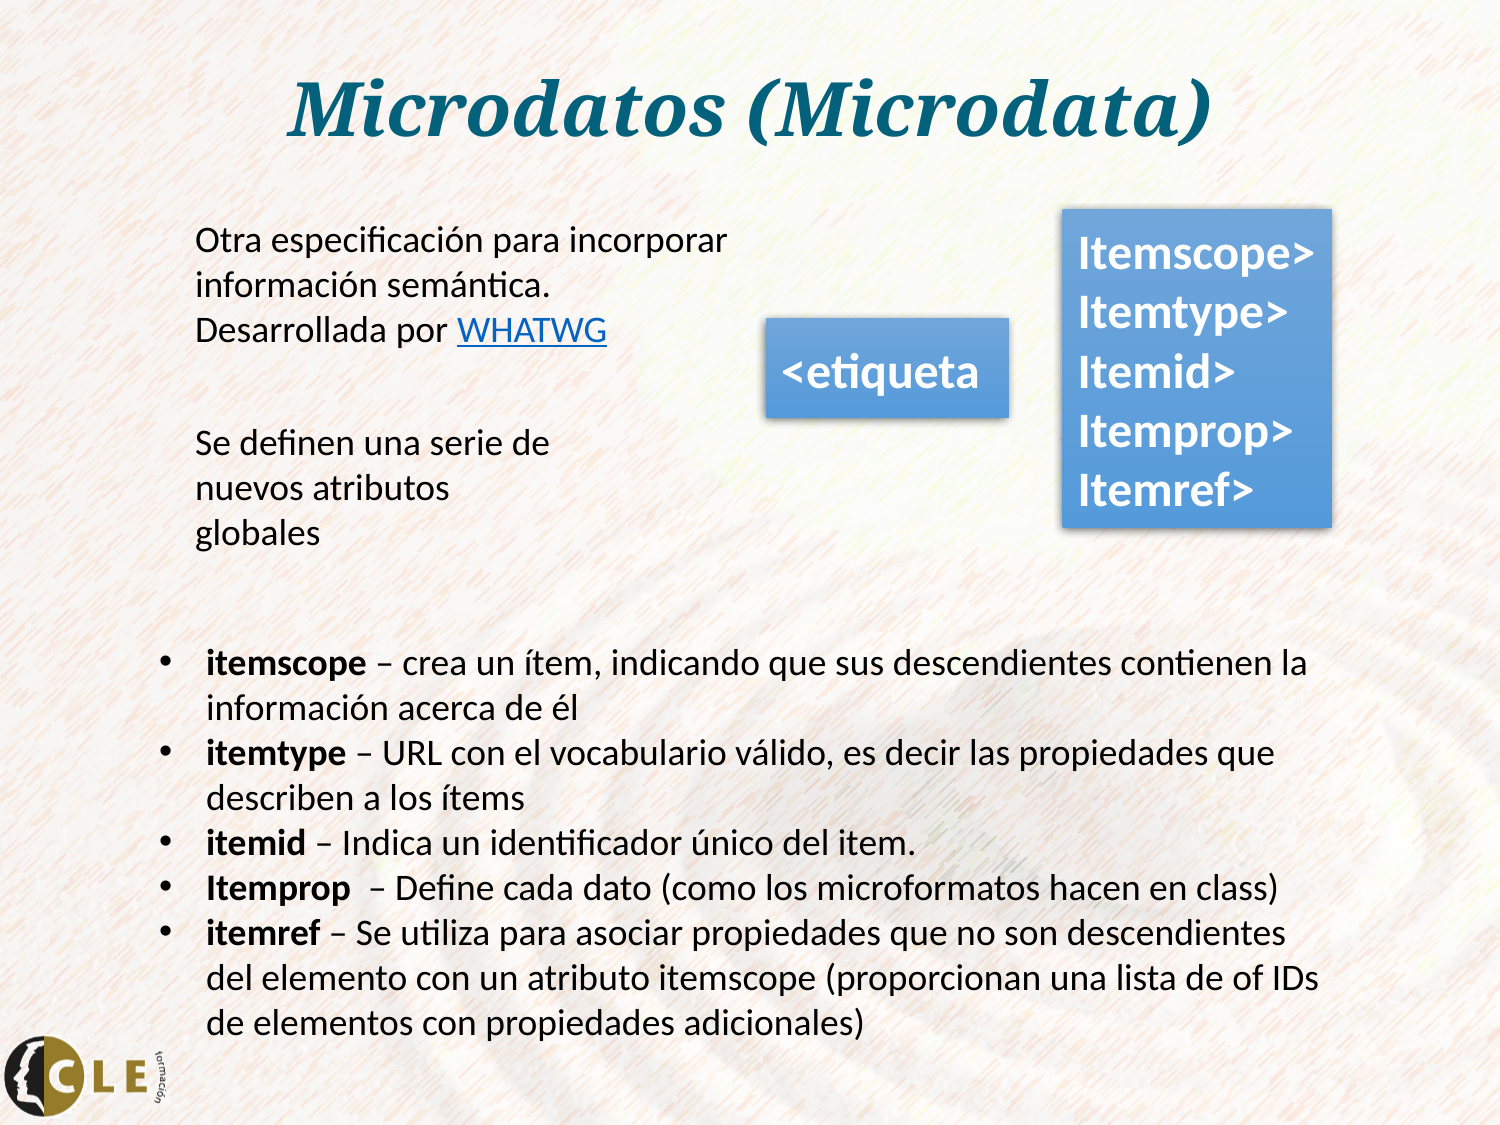

# Microdatos (Microdata)
Otra especificación para incorporar información semántica.
Desarrollada por WHATWG
Itemscope>
Itemtype>
Itemid>
Itemprop>
Itemref>
<etiqueta
Se definen una serie de nuevos atributos globales
itemscope – crea un ítem, indicando que sus descendientes contienen la información acerca de él
itemtype – URL con el vocabulario válido, es decir las propiedades que describen a los ítems
itemid – Indica un identificador único del item.
Itemprop  – Define cada dato (como los microformatos hacen en class)
itemref – Se utiliza para asociar propiedades que no son descendientes del elemento con un atributo itemscope (proporcionan una lista de of IDs de elementos con propiedades adicionales)